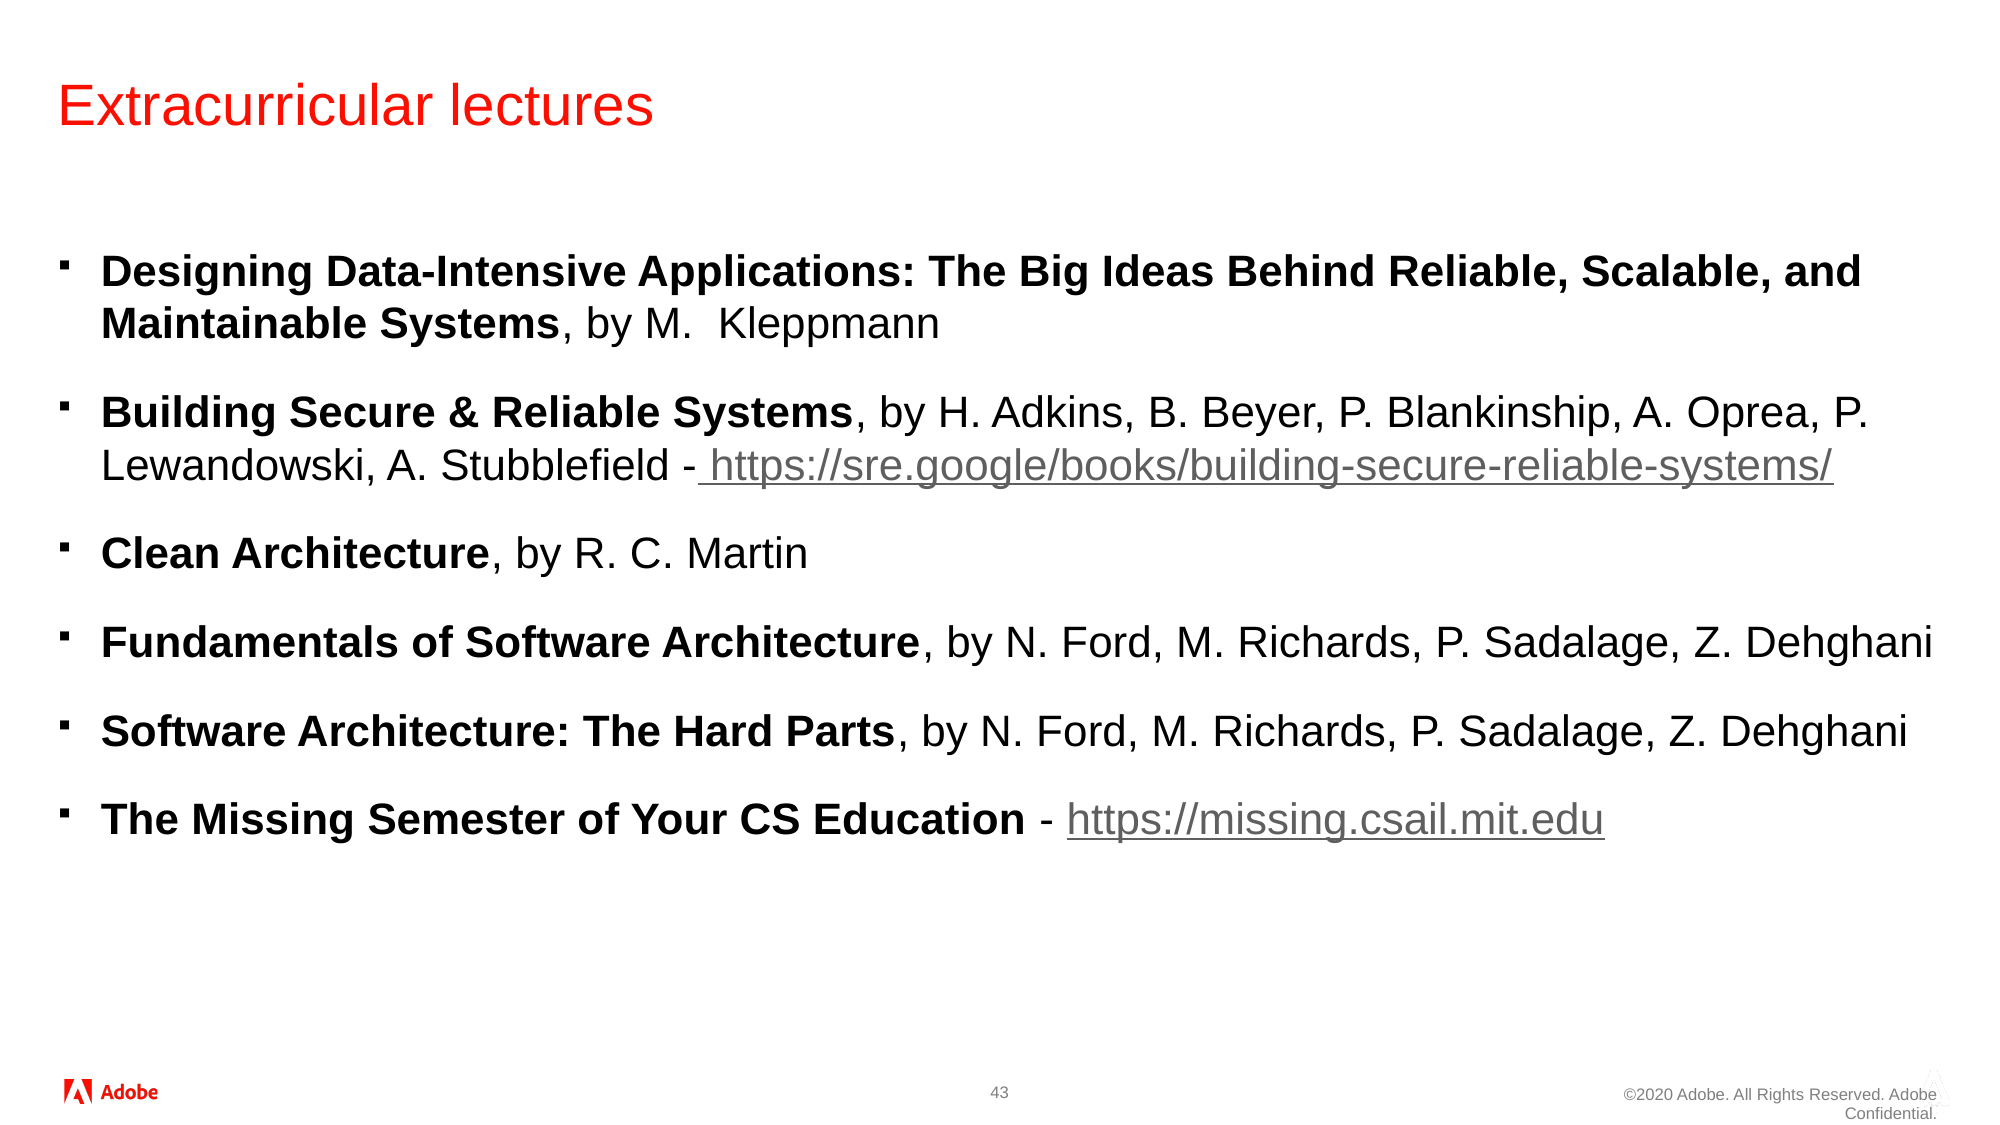

# Extracurricular lectures
Designing Data-Intensive Applications: The Big Ideas Behind Reliable, Scalable, and Maintainable Systems, by M.  Kleppmann
Building Secure & Reliable Systems, by H. Adkins, B. Beyer, P. Blankinship, A. Oprea, P. Lewandowski, A. Stubblefield - https://sre.google/books/building-secure-reliable-systems/
Clean Architecture, by R. C. Martin
Fundamentals of Software Architecture, by N. Ford, M. Richards, P. Sadalage, Z. Dehghani
Software Architecture: The Hard Parts, by N. Ford, M. Richards, P. Sadalage, Z. Dehghani
The Missing Semester of Your CS Education - https://missing.csail.mit.edu
43